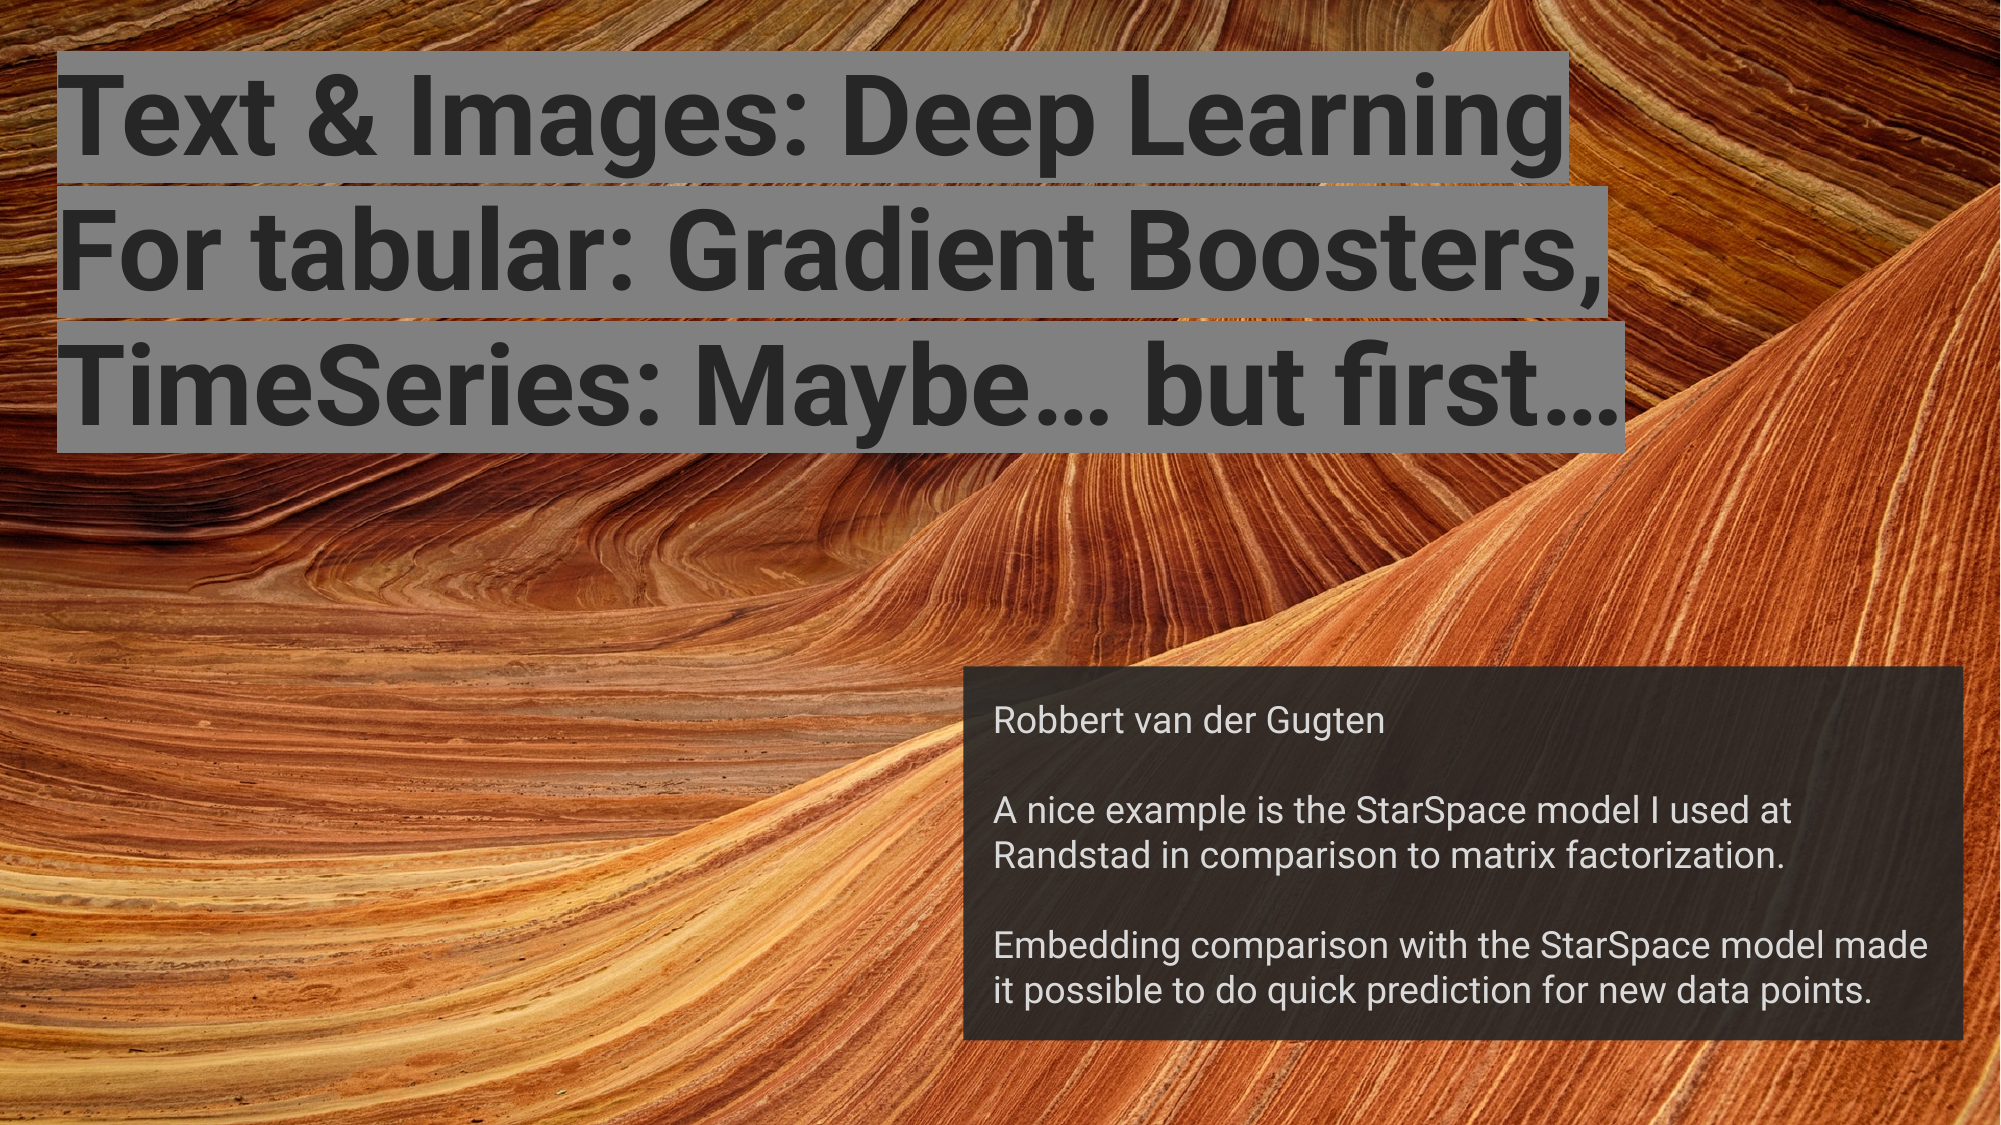

Text & Images: Deep Learning
For tabular: Gradient Boosters,
TimeSeries: Maybe… but first…
Robbert van der Gugten
A nice example is the StarSpace model I used at Randstad in comparison to matrix factorization.
Embedding comparison with the StarSpace model made it possible to do quick prediction for new data points.